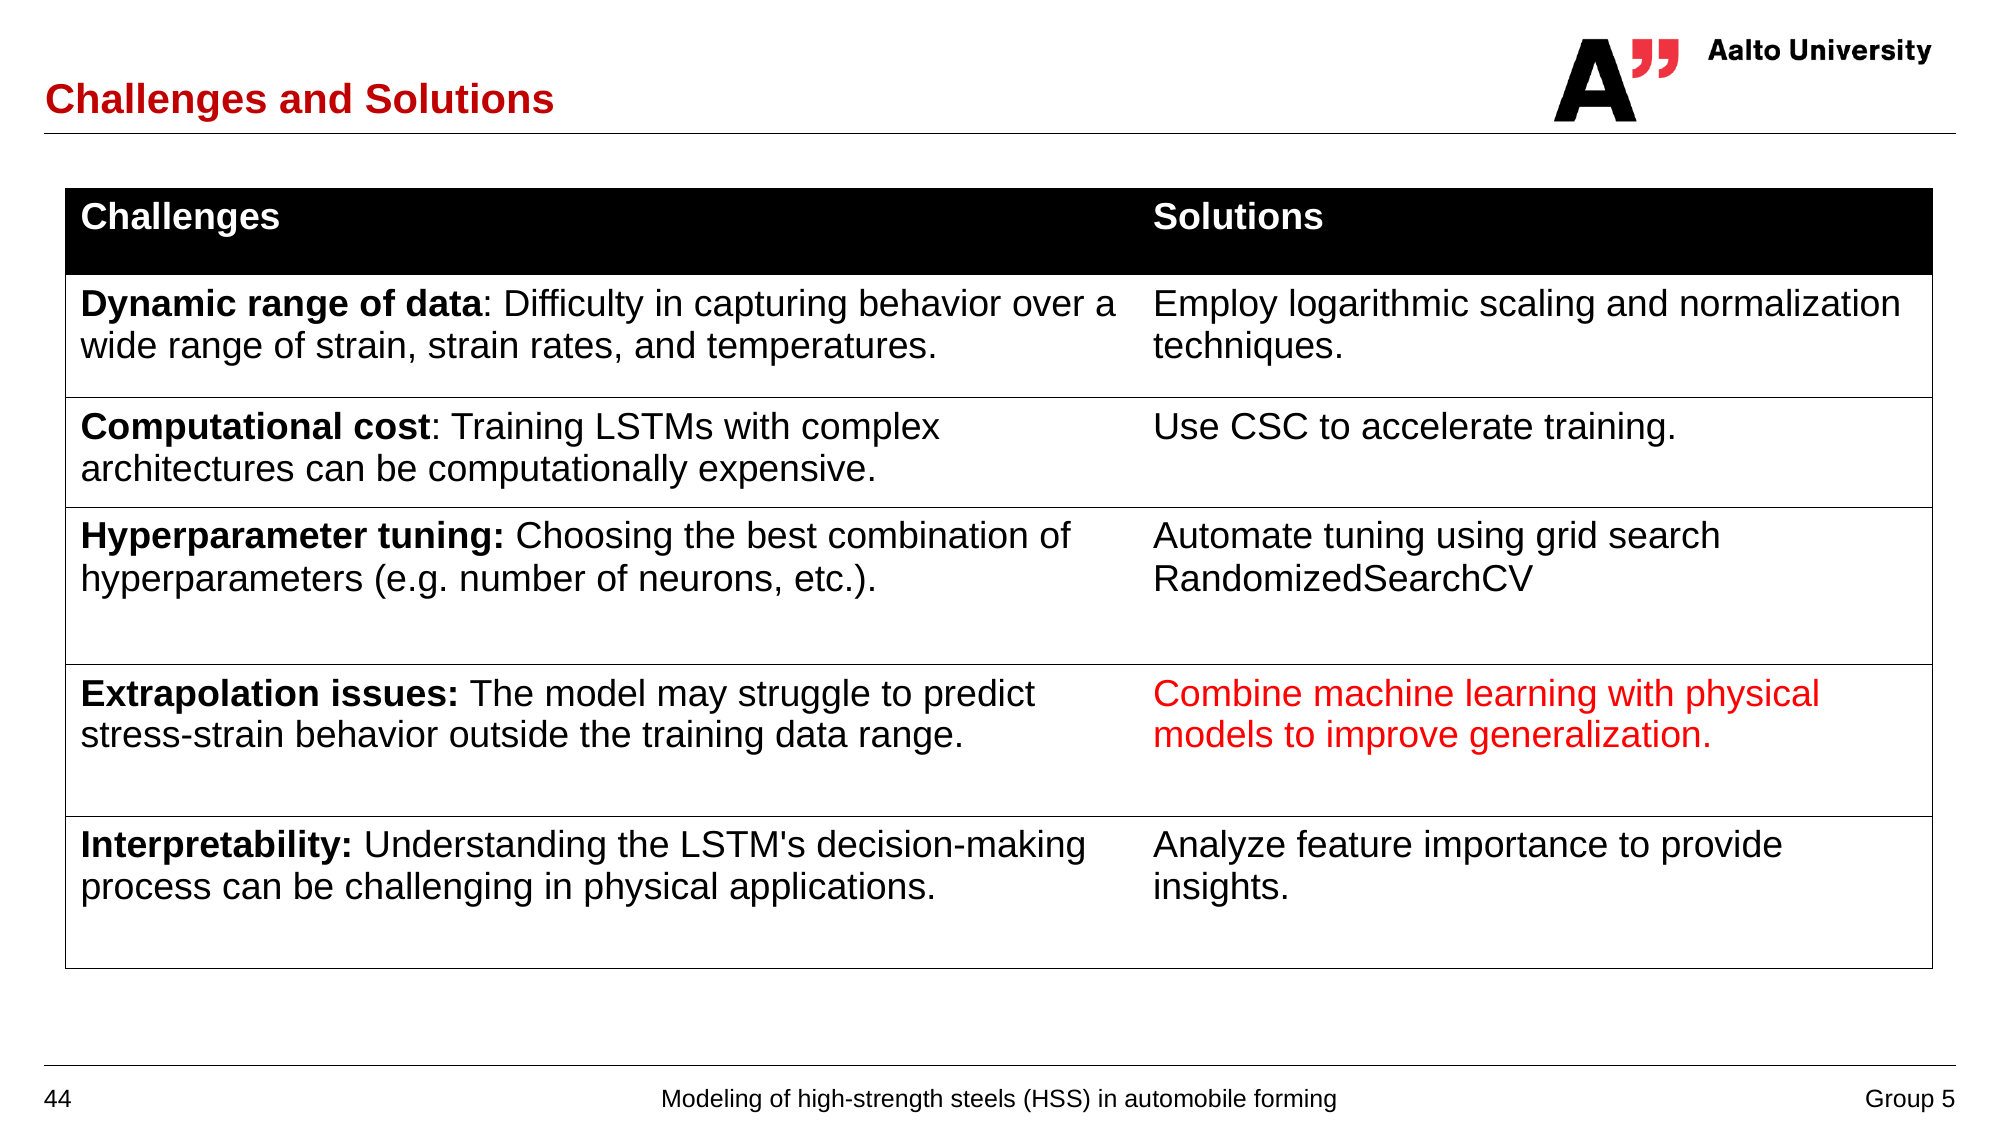

# Challenges and Solutions
| Challenges | Solutions |
| --- | --- |
| Dynamic range of data: Difficulty in capturing behavior over a wide range of strain, strain rates, and temperatures. | Employ logarithmic scaling and normalization techniques. |
| Computational cost: Training LSTMs with complex architectures can be computationally expensive. | Use CSC to accelerate training. |
| Hyperparameter tuning: Choosing the best combination of hyperparameters (e.g. number of neurons, etc.). | Automate tuning using grid search RandomizedSearchCV |
| Extrapolation issues: The model may struggle to predict stress-strain behavior outside the training data range. | Combine machine learning with physical models to improve generalization. |
| Interpretability: Understanding the LSTM's decision-making process can be challenging in physical applications. | Analyze feature importance to provide insights. |